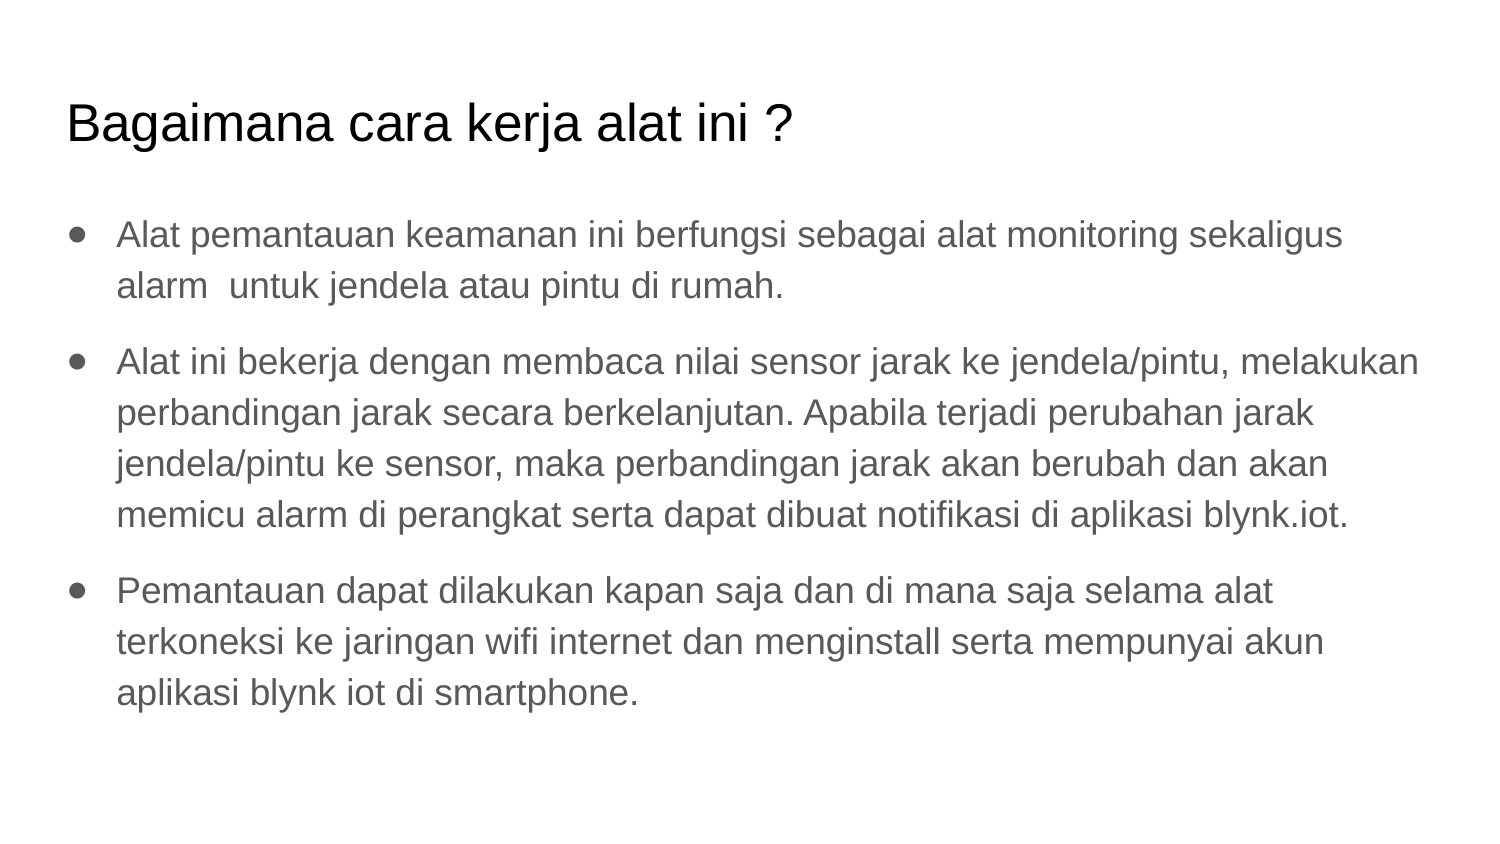

# Bagaimana cara kerja alat ini ?
Alat pemantauan keamanan ini berfungsi sebagai alat monitoring sekaligus alarm  untuk jendela atau pintu di rumah.
Alat ini bekerja dengan membaca nilai sensor jarak ke jendela/pintu, melakukan perbandingan jarak secara berkelanjutan. Apabila terjadi perubahan jarak jendela/pintu ke sensor, maka perbandingan jarak akan berubah dan akan memicu alarm di perangkat serta dapat dibuat notifikasi di aplikasi blynk.iot.
Pemantauan dapat dilakukan kapan saja dan di mana saja selama alat terkoneksi ke jaringan wifi internet dan menginstall serta mempunyai akun aplikasi blynk iot di smartphone.